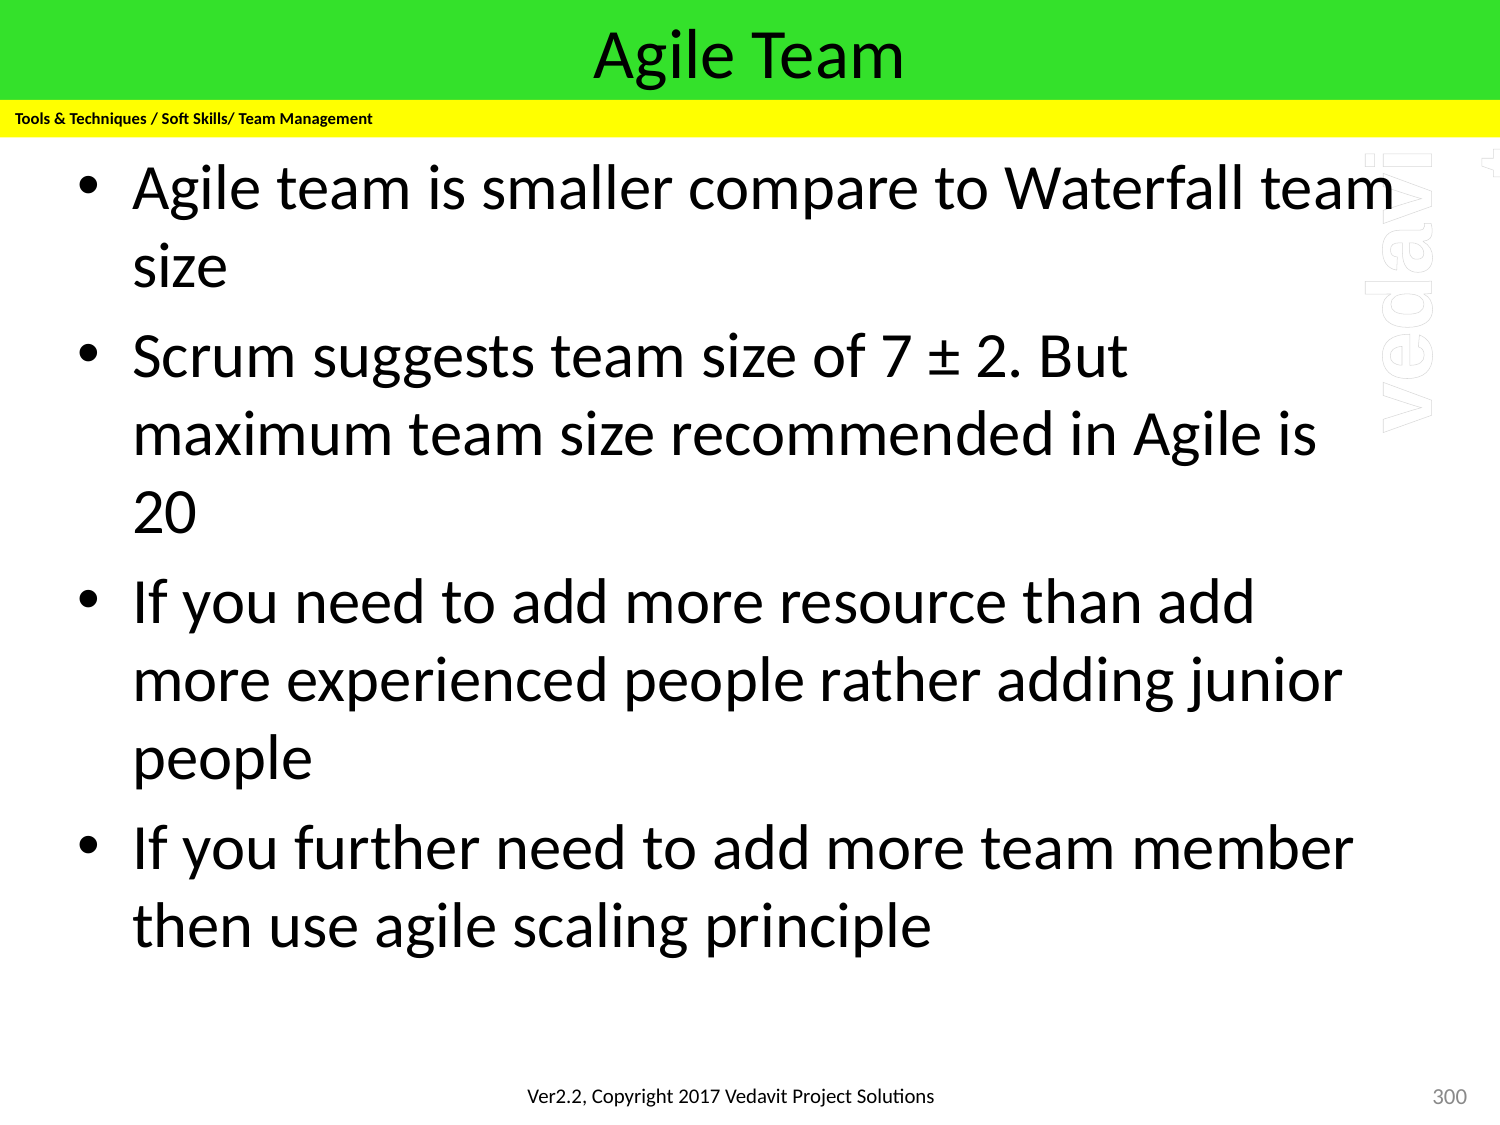

# Agile Team
Tools & Techniques / Soft Skills/ Team Management
Agile team is smaller compare to Waterfall team size
Scrum suggests team size of 7 ± 2. But maximum team size recommended in Agile is 20
If you need to add more resource than add more experienced people rather adding junior people
If you further need to add more team member then use agile scaling principle
300